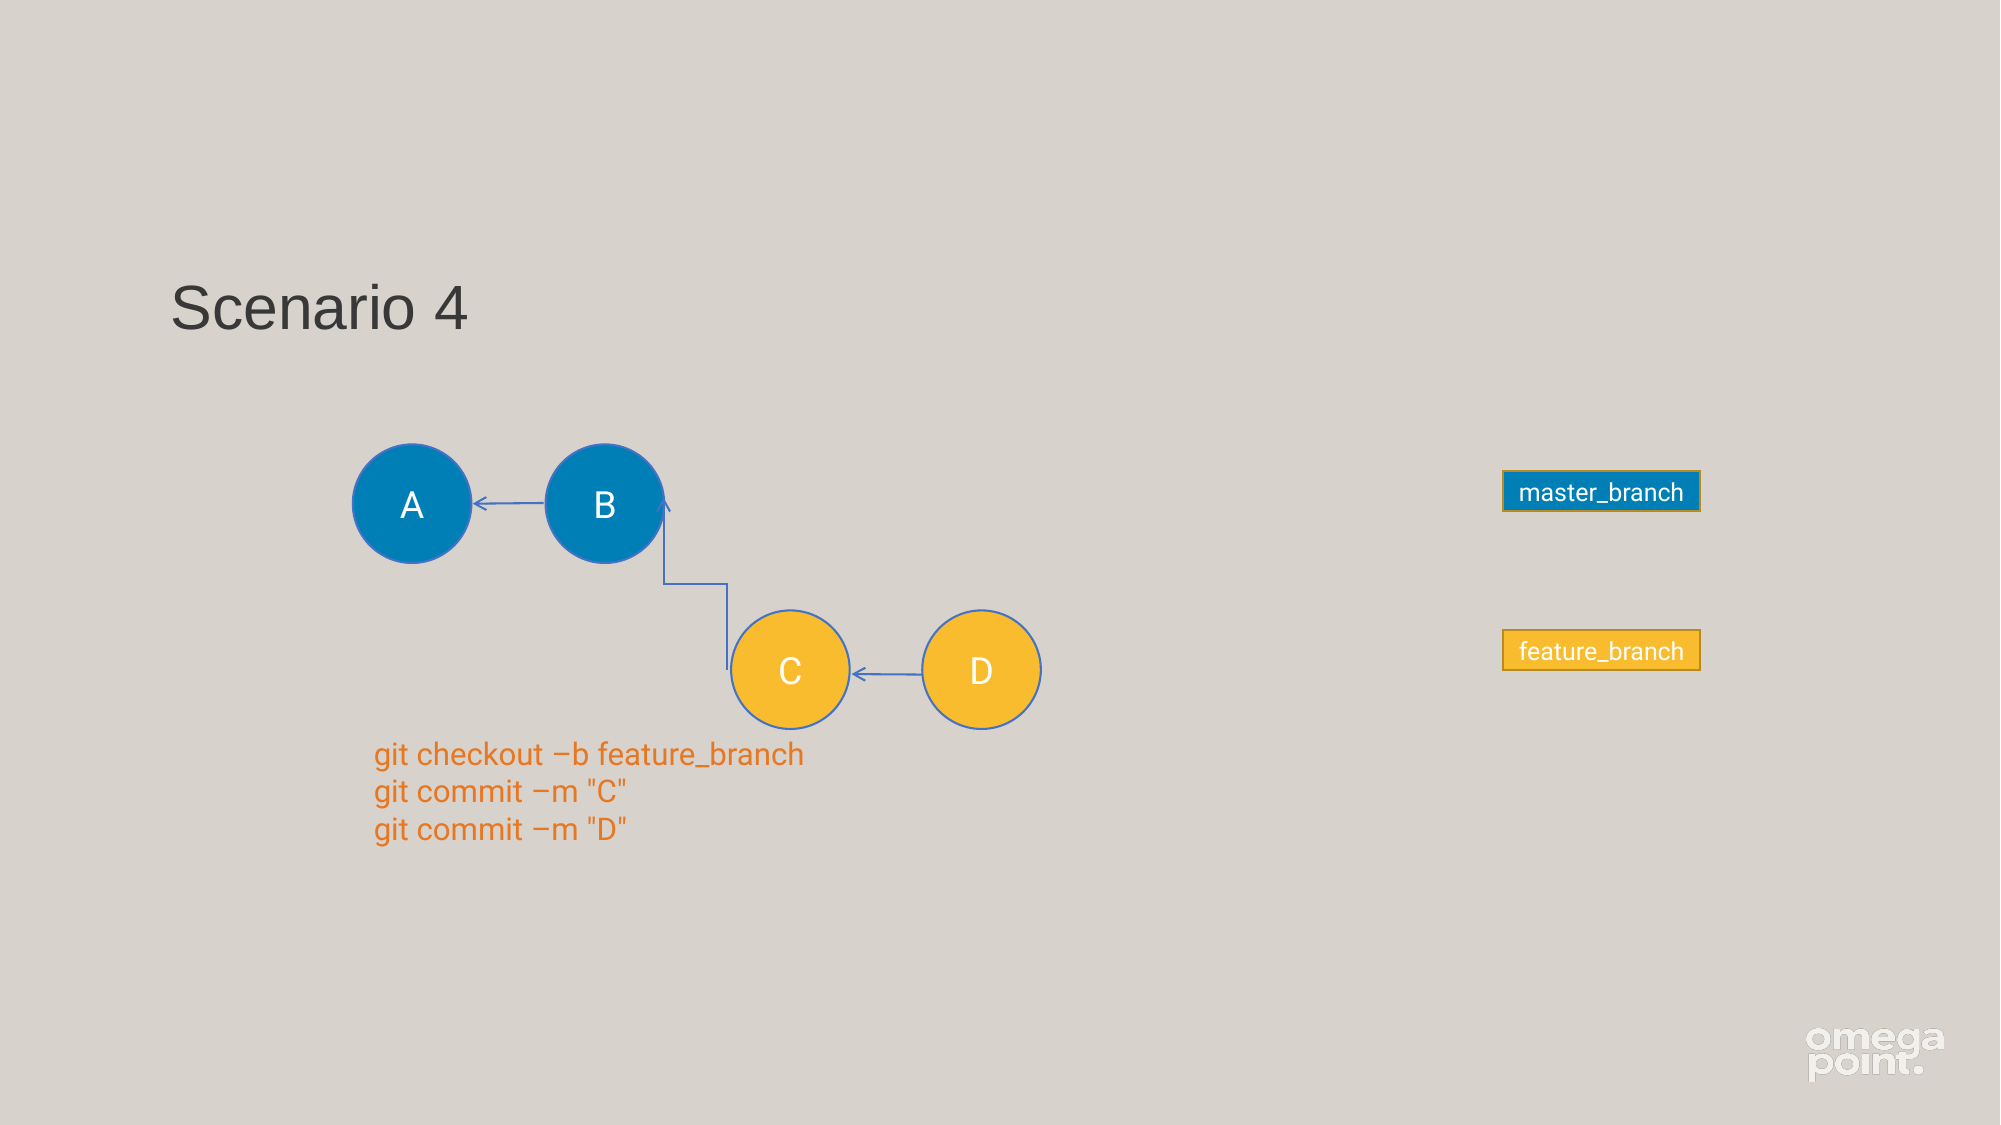

# Scenario 4
B
A
master_branch
D
C
feature_branch
git checkout –b feature_branch
git commit –m "C"
git commit –m "D"